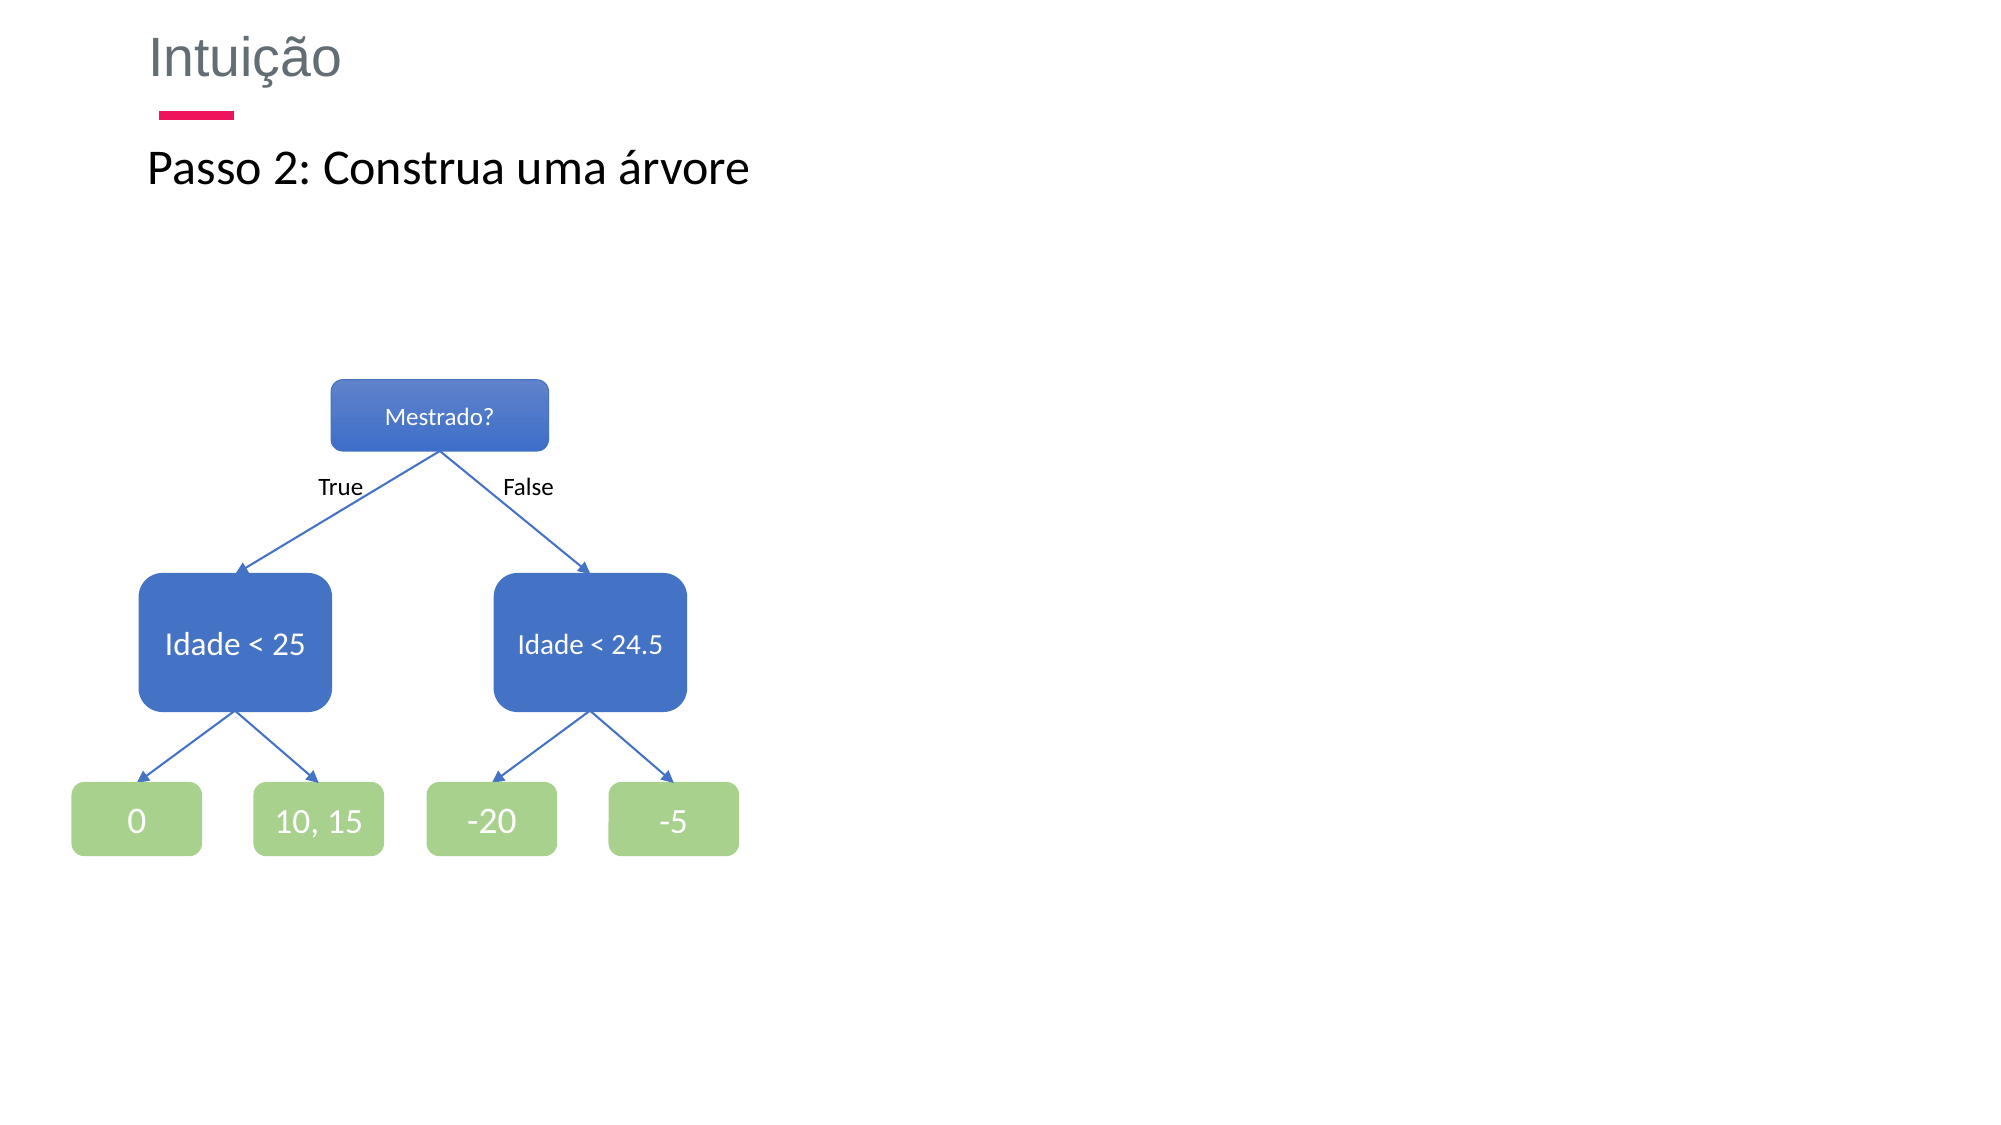

Intuição
Passo 2: Construa uma árvore
Mestrado?
True
False
Idade < 25
Idade < 24.5
125
0
10, 15
-20
-5